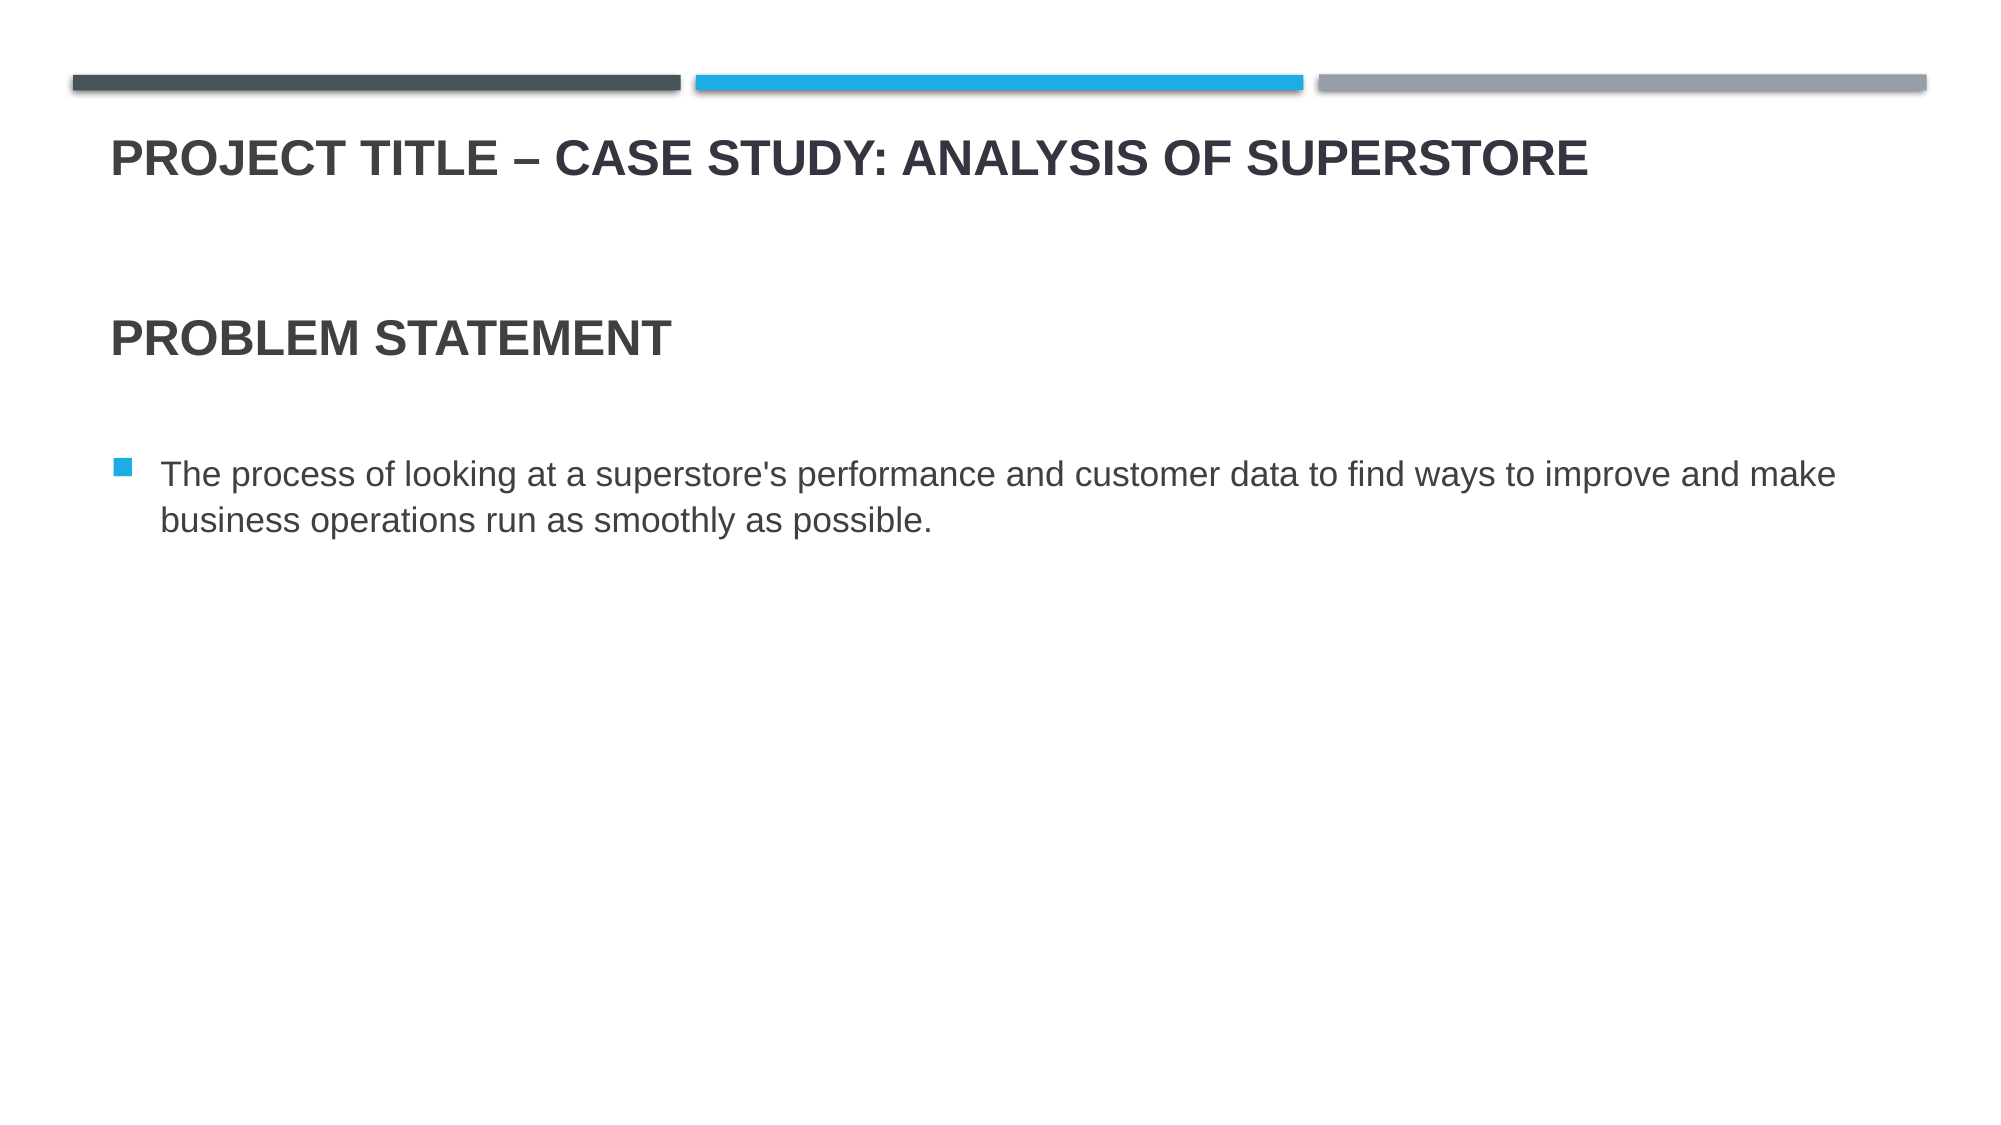

# PROJECT TITLE – Case study: Analysis of superstore Problem Statement
The process of looking at a superstore's performance and customer data to find ways to improve and make business operations run as smoothly as possible.